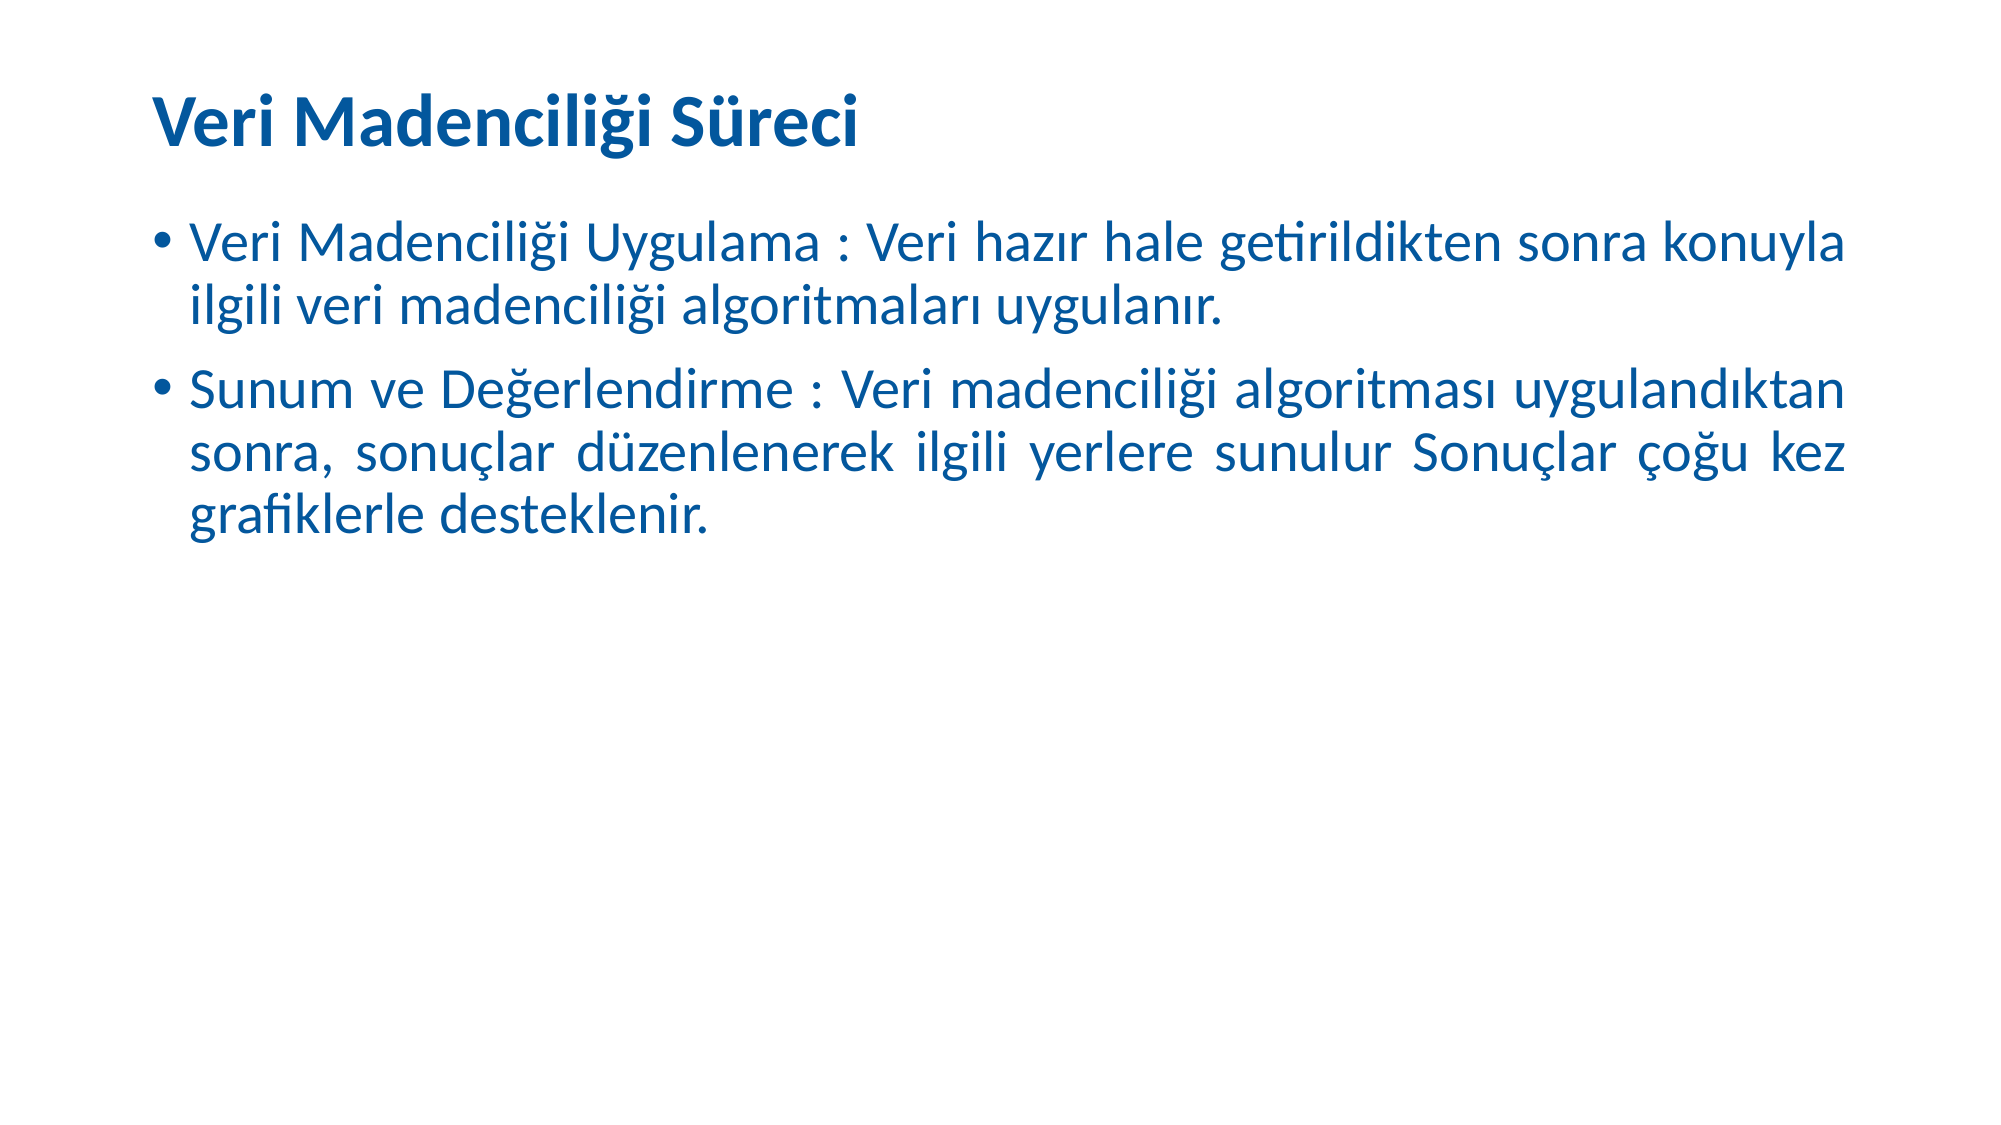

# Veri Madenciliği Süreci
Veri Madenciliği Uygulama : Veri hazır hale getirildikten sonra konuyla ilgili veri madenciliği algoritmaları uygulanır.
Sunum ve Değerlendirme : Veri madenciliği algoritması uygulandıktan sonra, sonuçlar düzenlenerek ilgili yerlere sunulur Sonuçlar çoğu kez grafiklerle desteklenir.